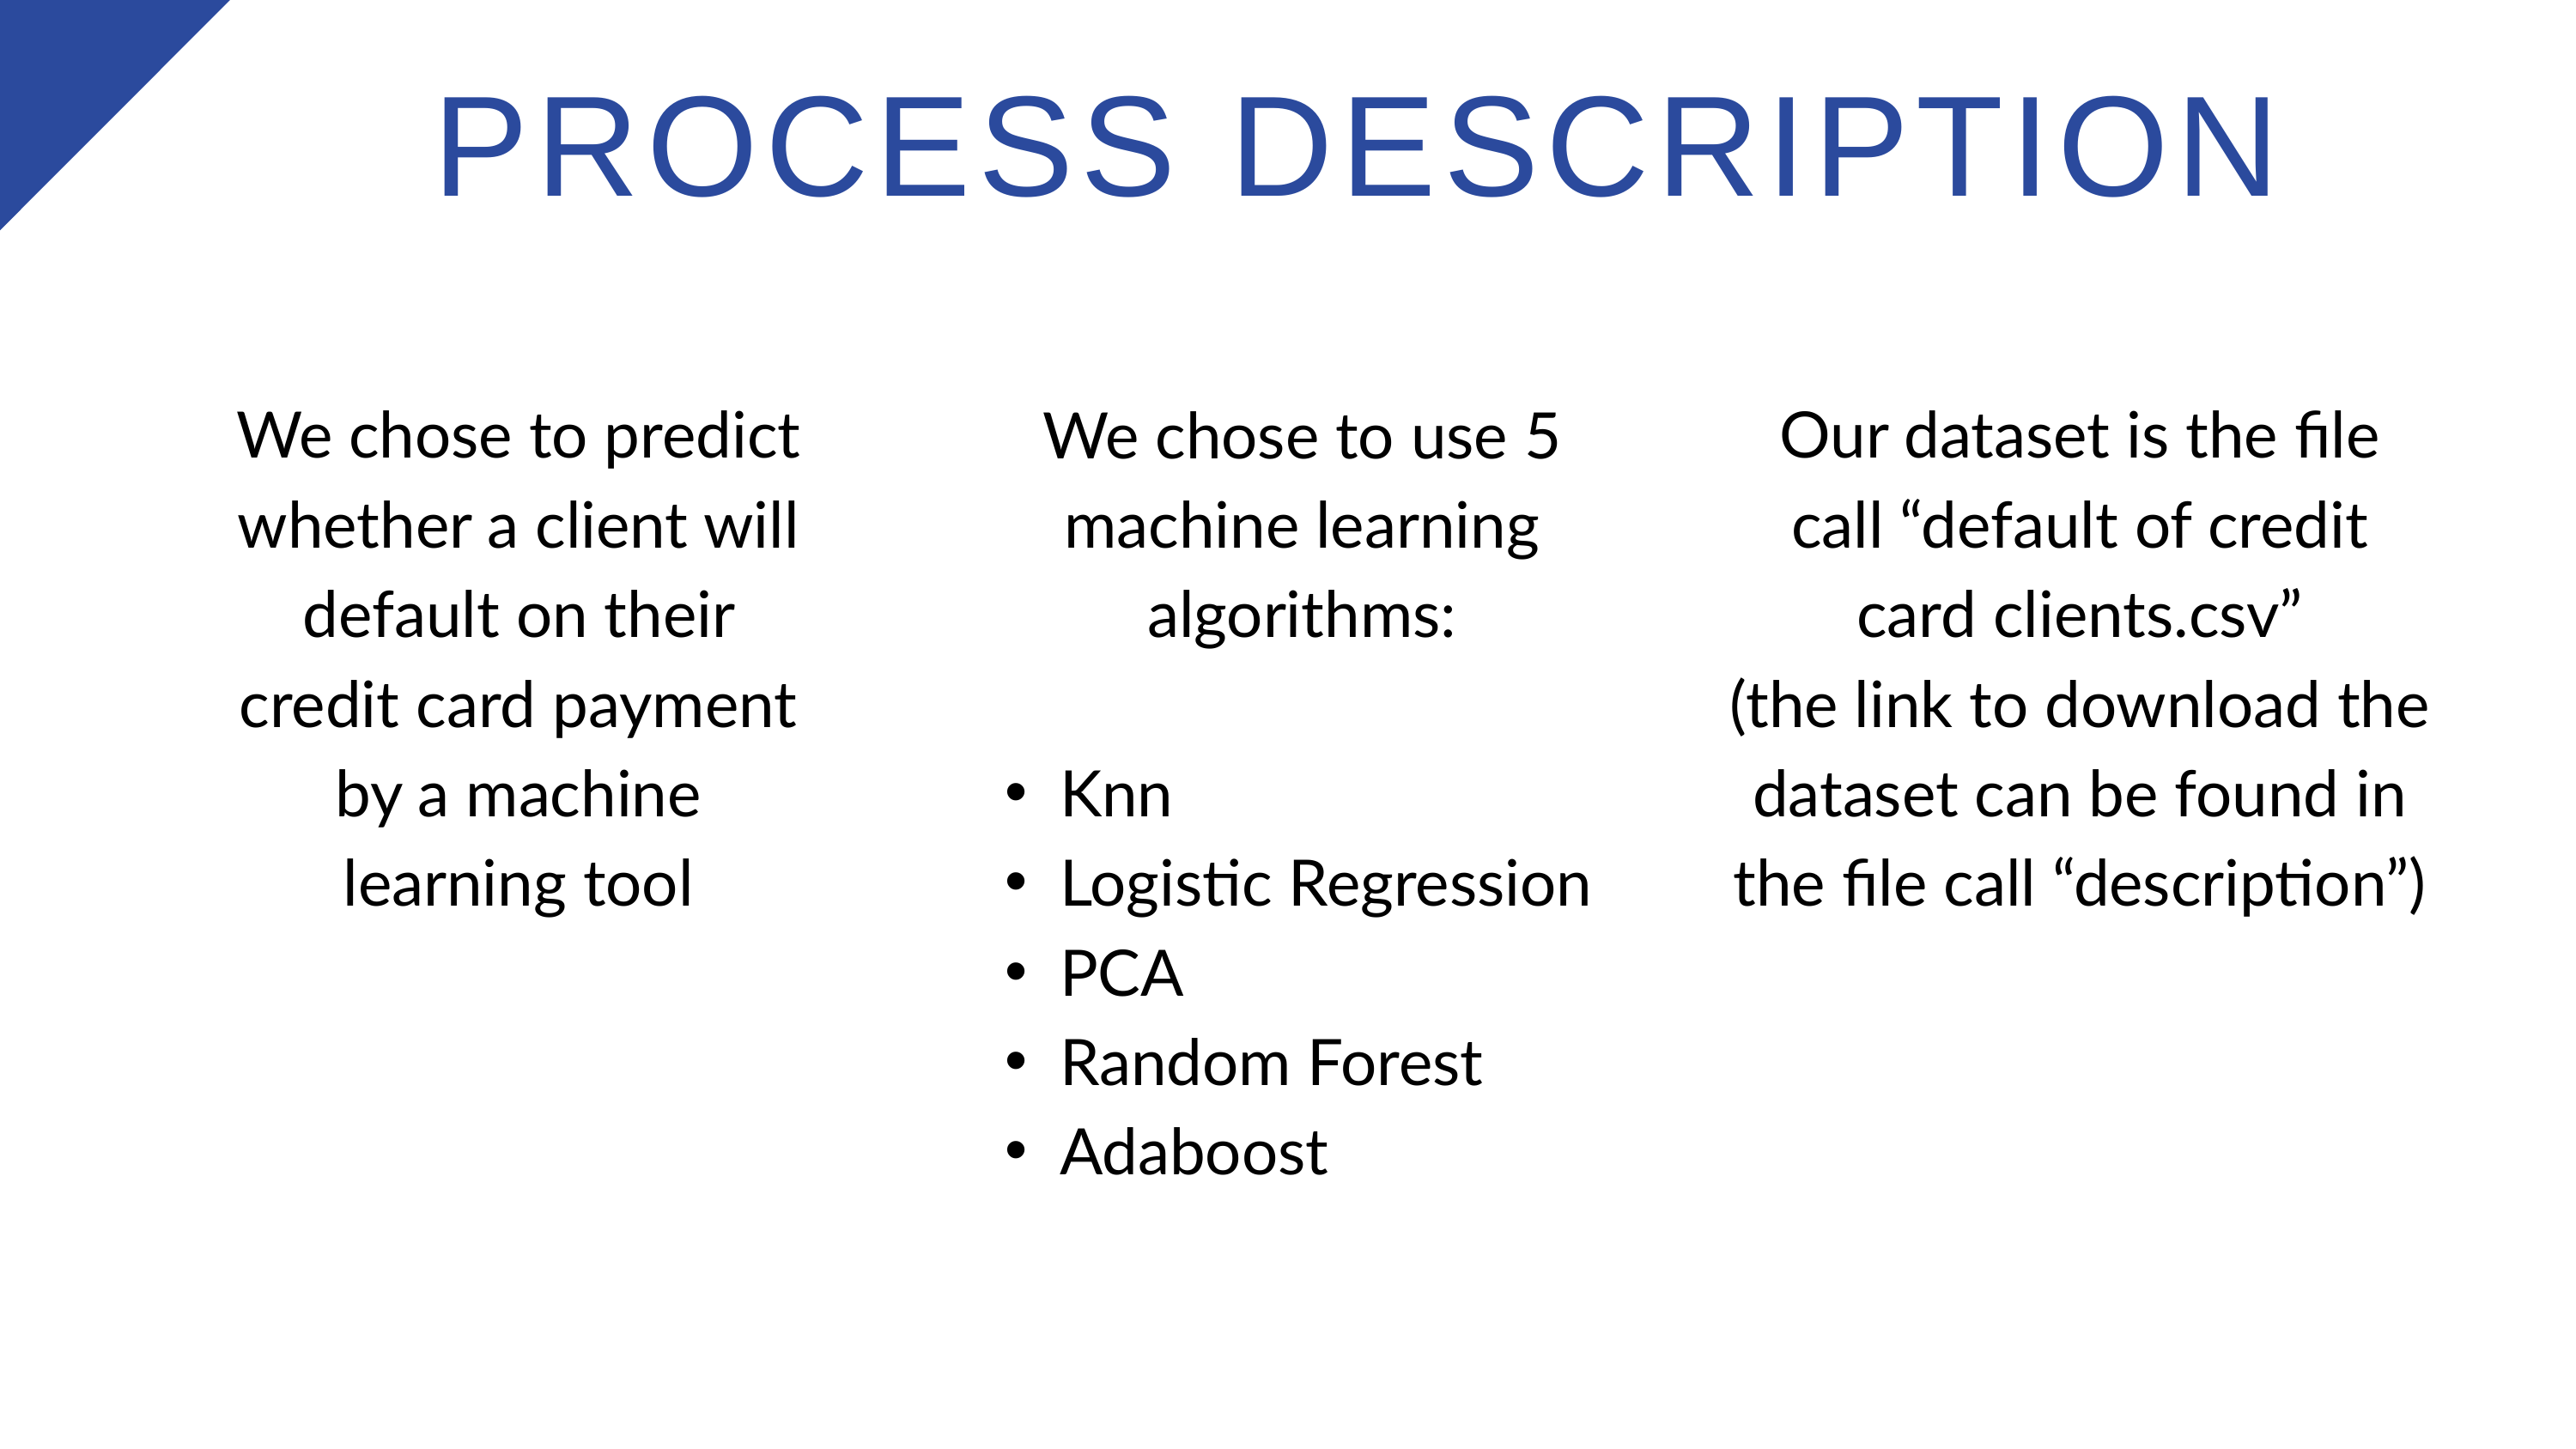

PROCESS DESCRIPTION

We chose to predict whether a client will default on their credit card payment by a machine learning tool

We chose to use 5 machine learning algorithms:

Knn
Logistic Regression
PCA
Random Forest
Adaboost
Our dataset is the file call “default of credit card clients.csv”
(the link to download the dataset can be found in the file call “description”)